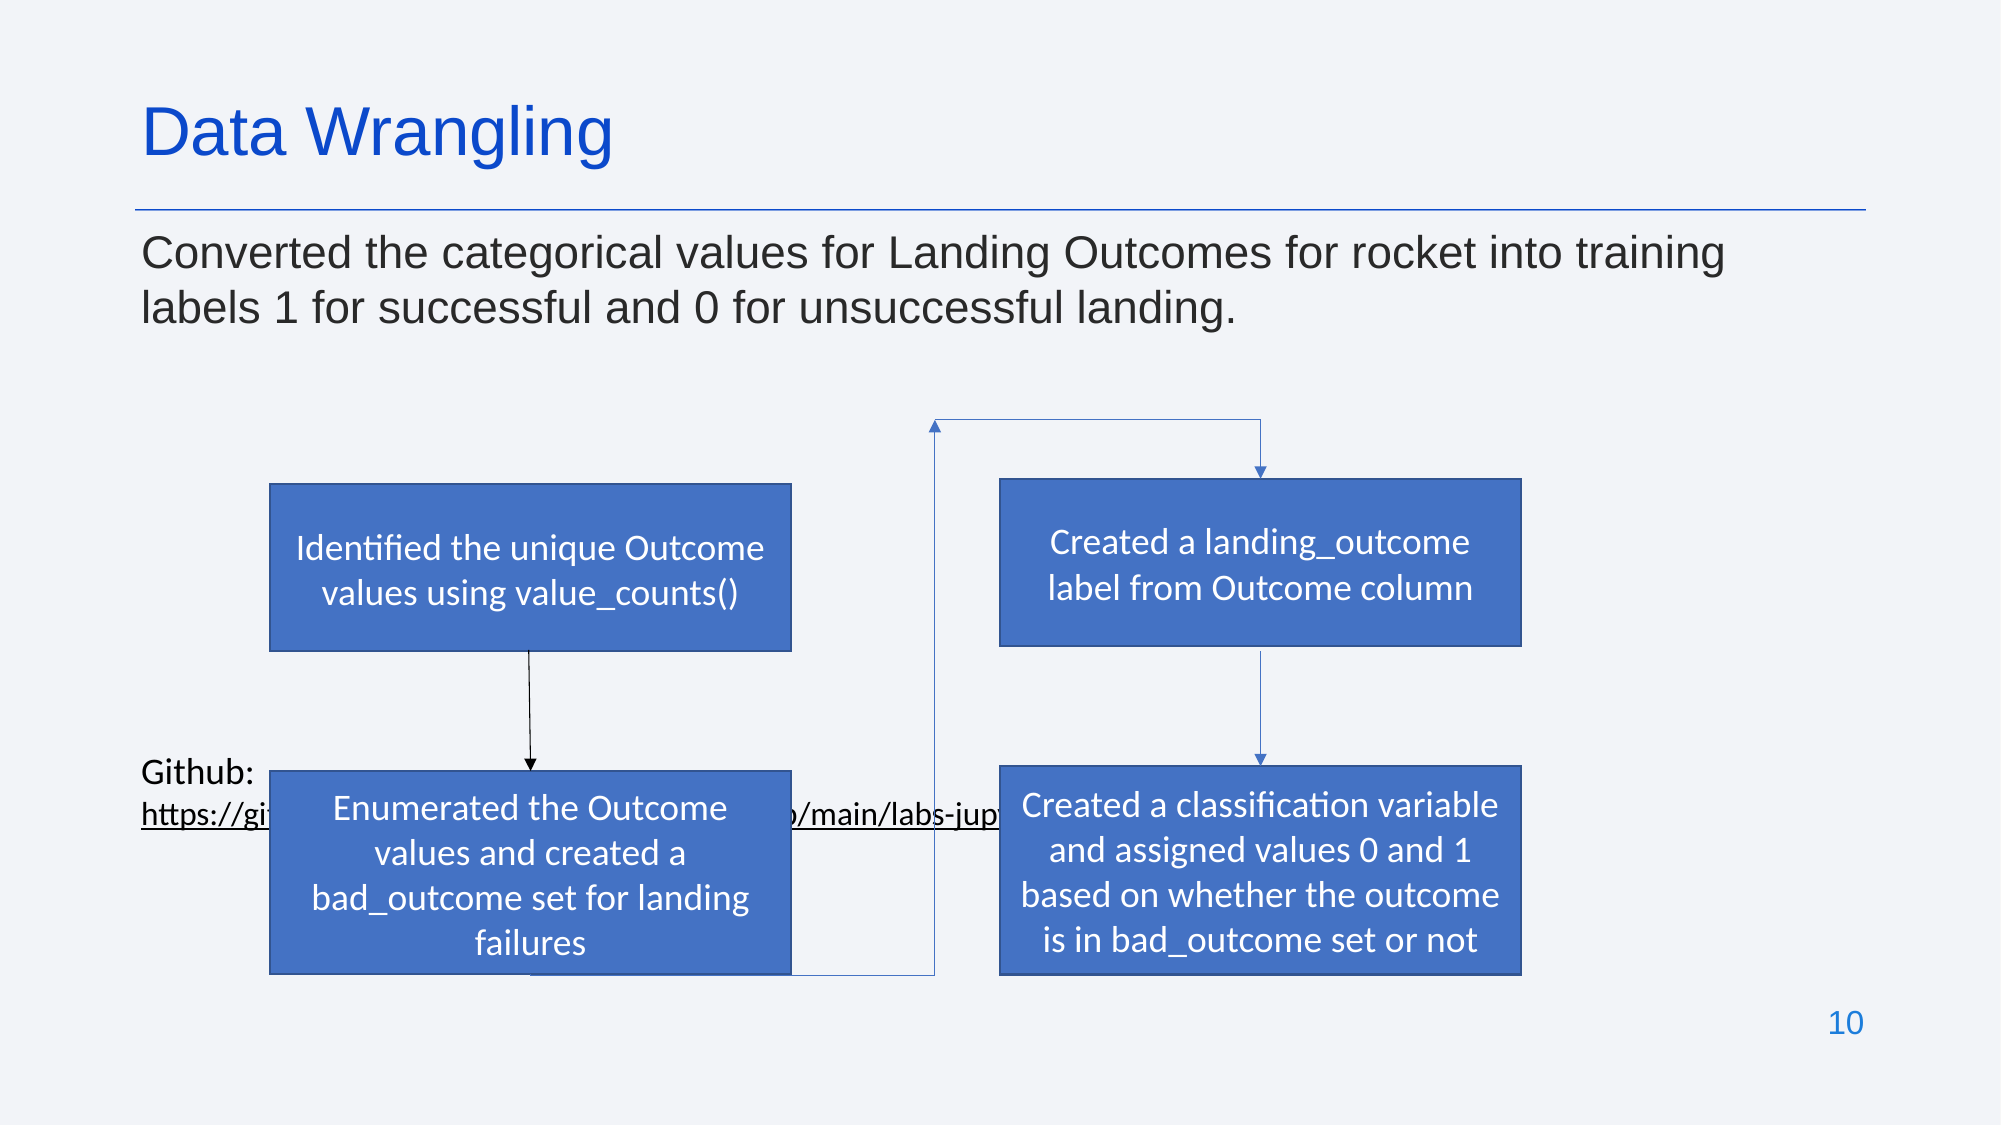

Data Wrangling
Converted the categorical values for Landing Outcomes for rocket into training labels 1 for successful and 0 for unsuccessful landing.

Github:
https://github.com/samk-watson/Capstone/blob/main/labs-jupyter-spacex-Data%20wrangling.ipynb

Created a landing_outcome label from Outcome column
Identified the unique Outcome values using value_counts()
Created a classification variable and assigned values 0 and 1 based on whether the outcome is in bad_outcome set or not
Enumerated the Outcome values and created a bad_outcome set for landing failures
10